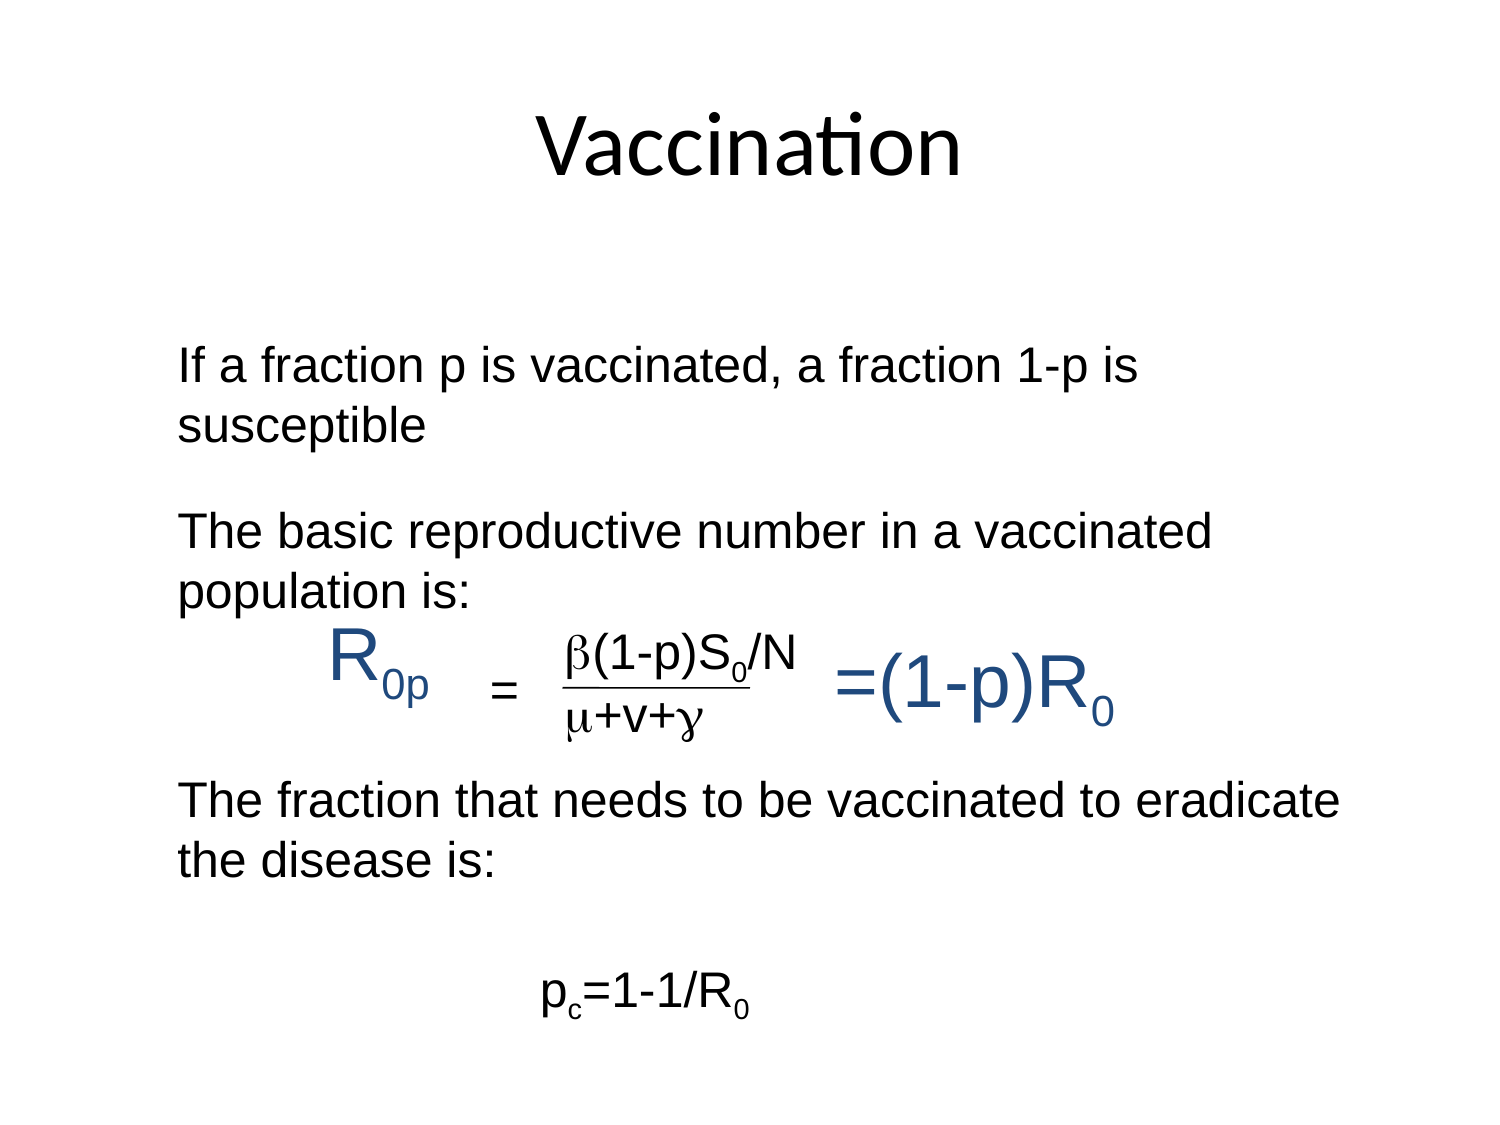

# Vaccination
If a fraction p is vaccinated, a fraction 1-p is susceptible
The basic reproductive number in a vaccinated population is:

R0p

β(1-p)S0/N
=
μ+v+γ

=(1-p)R0
The fraction that needs to be vaccinated to eradicate the disease is:

pc=1-1/R0